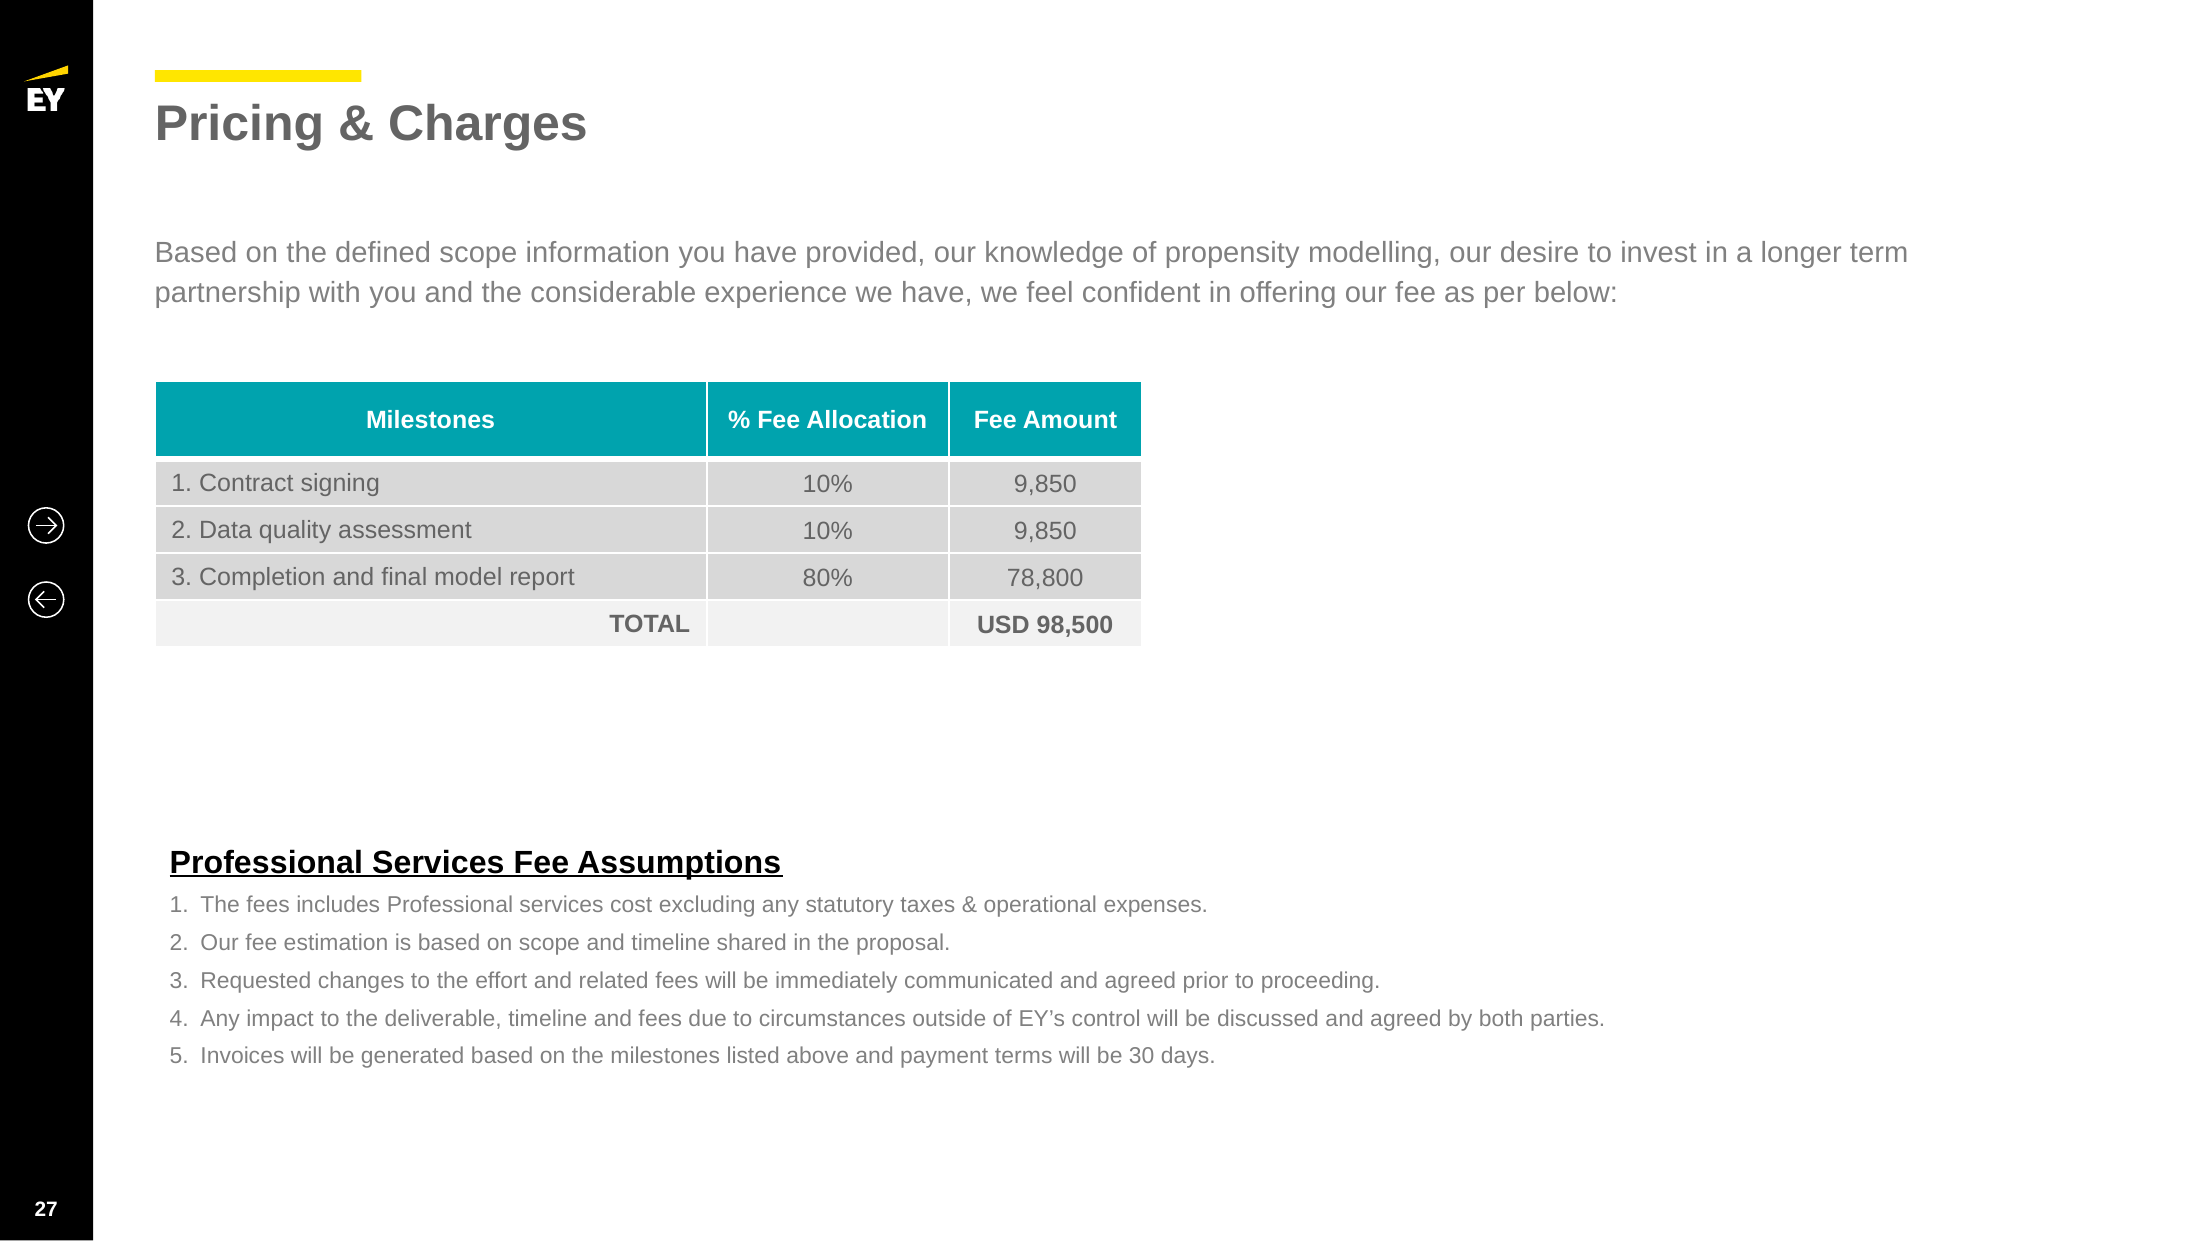

# Pricing & Charges
Based on the defined scope information you have provided, our knowledge of propensity modelling, our desire to invest in a longer term partnership with you and the considerable experience we have, we feel confident in offering our fee as per below:
| Milestones | % Fee Allocation | Fee Amount |
| --- | --- | --- |
| 1. Contract signing | 10% | 9,850 |
| 2. Data quality assessment | 10% | 9,850 |
| 3. Completion and final model report | 80% | 78,800 |
| TOTAL |  | USD 98,500 |
Professional Services Fee Assumptions
The fees includes Professional services cost excluding any statutory taxes & operational expenses.
Our fee estimation is based on scope and timeline shared in the proposal.
Requested changes to the effort and related fees will be immediately communicated and agreed prior to proceeding.
Any impact to the deliverable, timeline and fees due to circumstances outside of EY’s control will be discussed and agreed by both parties.
Invoices will be generated based on the milestones listed above and payment terms will be 30 days.